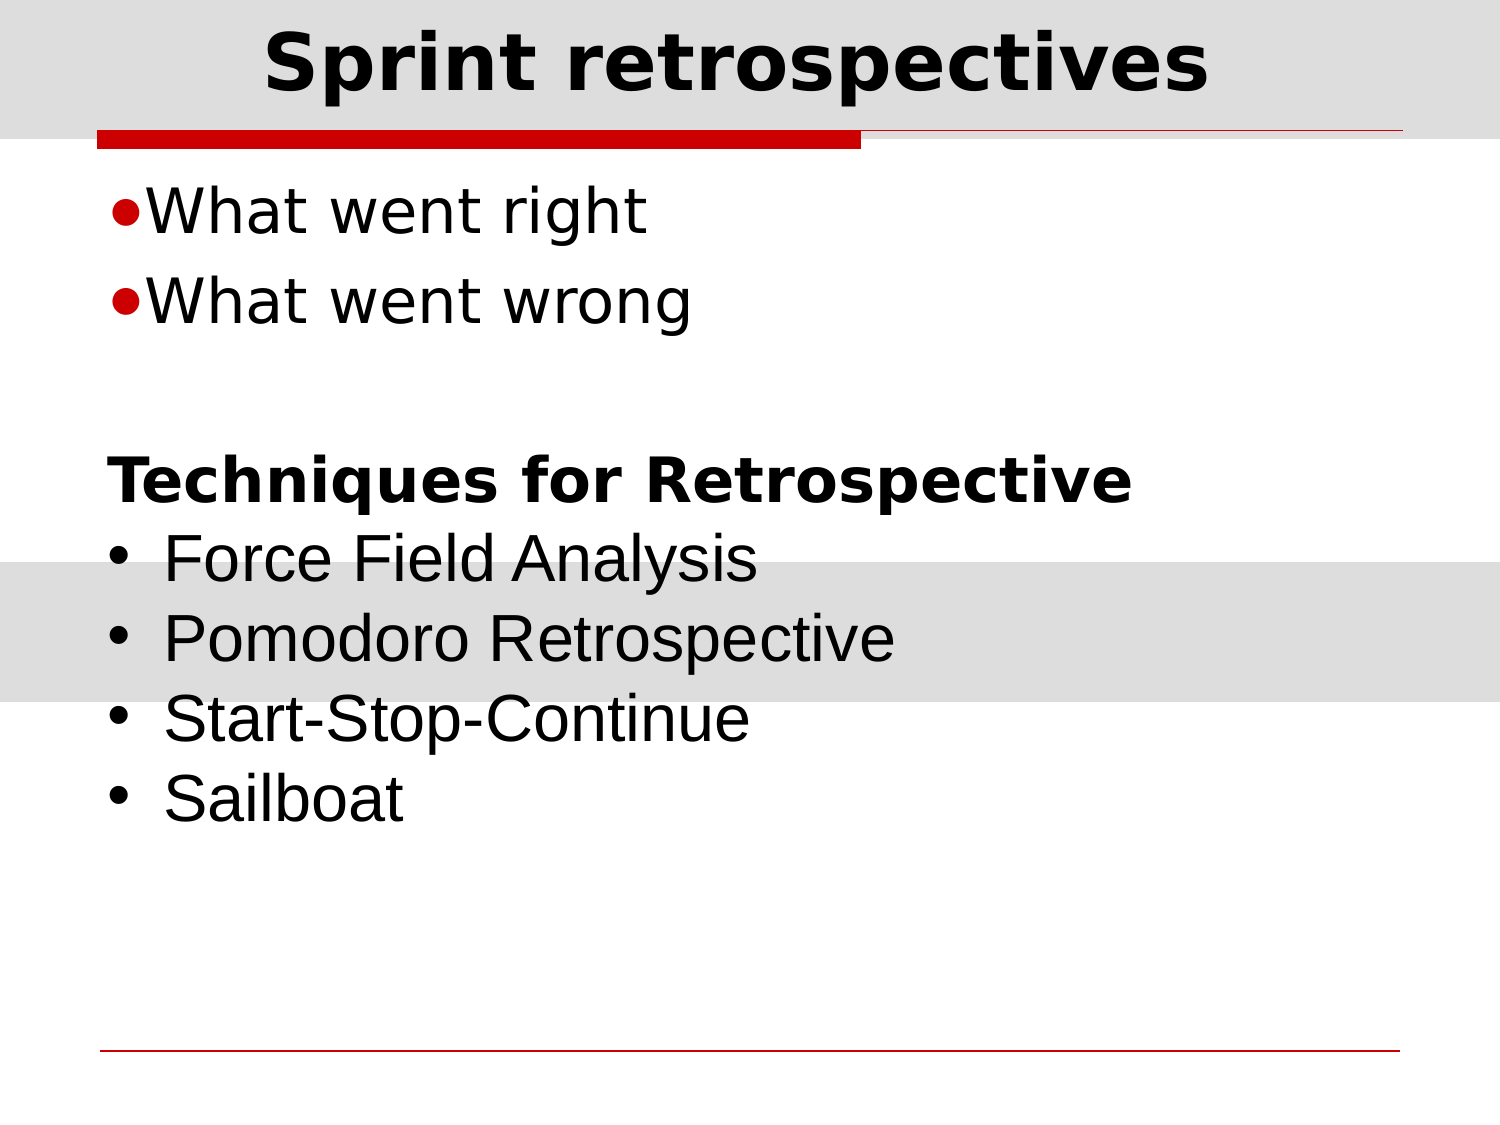

# Sprint retrospectives
What went right
What went wrong

Techniques for Retrospective
Force Field Analysis
Pomodoro Retrospective
Start-Stop-Continue
Sailboat